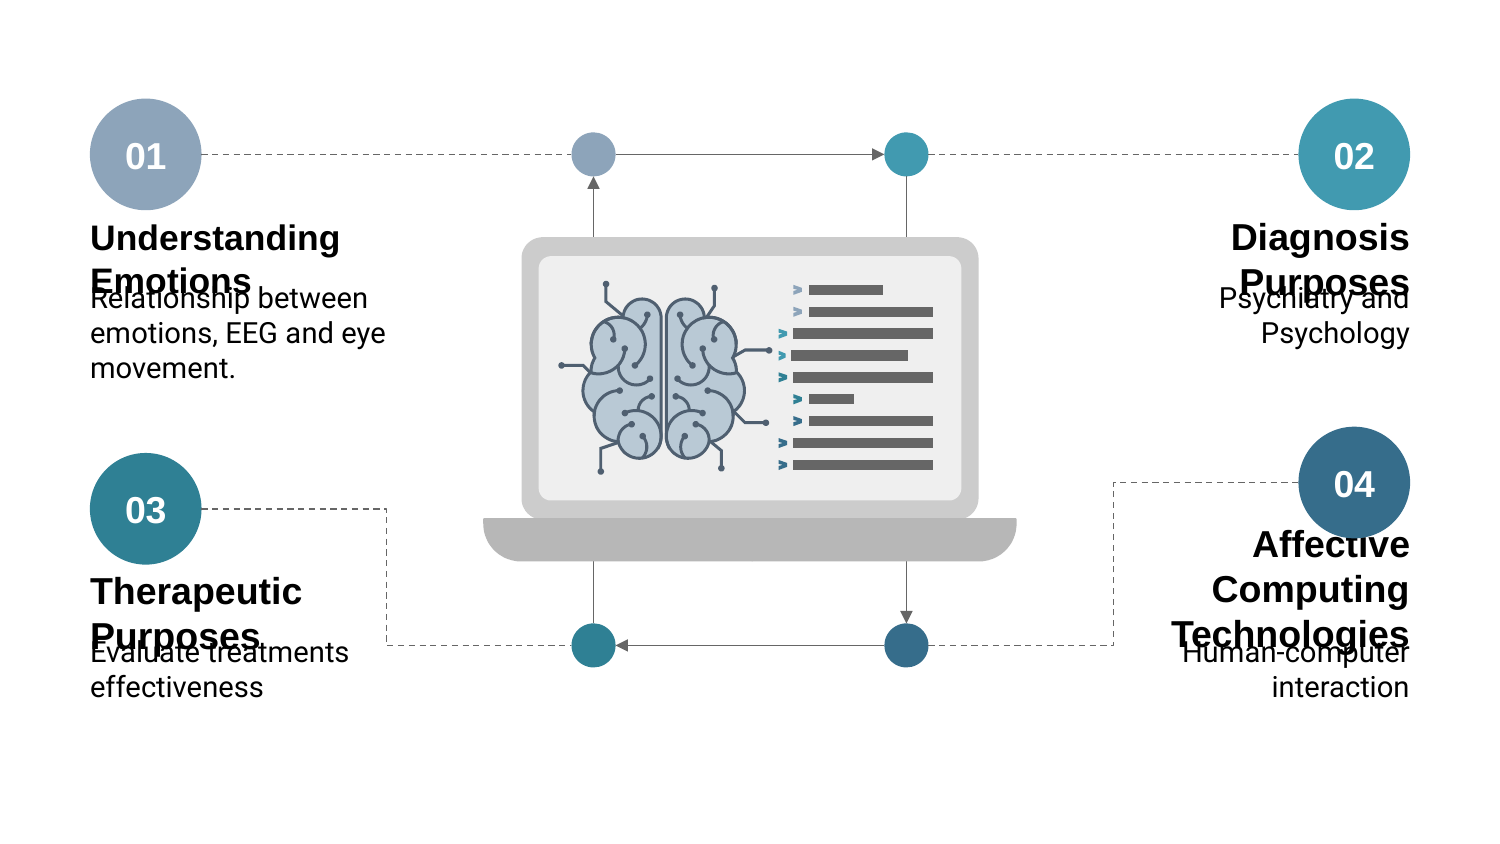

01
02
Diagnosis Purposes
Psychiatry and Psychology

Understanding Emotions
Relationship between emotions, EEG and eye movement.

04
03
Therapeutic Purposes
Evaluate treatments effectiveness
Affective Computing Technologies
Human-computer interaction